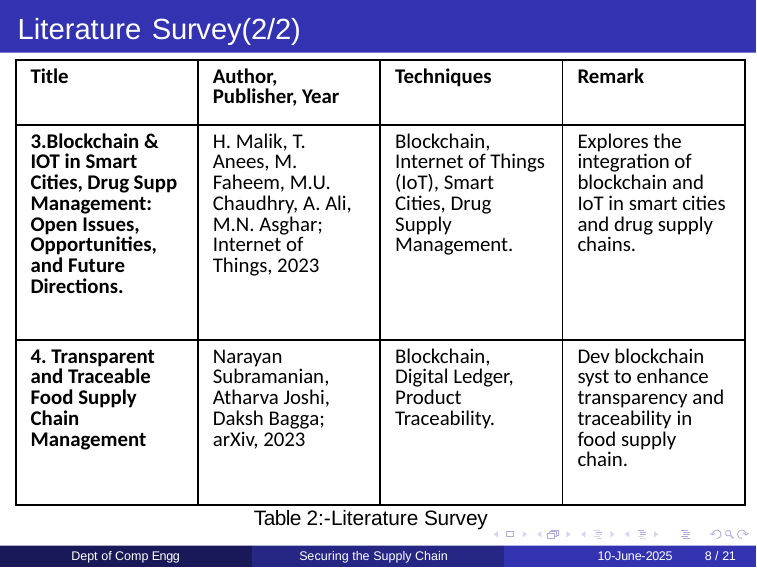

Literature Survey(2/2)
| Title | Author, Publisher, Year | Techniques | Remark |
| --- | --- | --- | --- |
| 3.Blockchain & IOT in Smart Cities, Drug Supp Management: Open Issues, Opportunities, and Future Directions. | H. Malik, T. Anees, M. Faheem, M.U. Chaudhry, A. Ali, M.N. Asghar; Internet of Things, 2023 | Blockchain, Internet of Things (IoT), Smart Cities, Drug Supply Management. | Explores the integration of blockchain and IoT in smart cities and drug supply chains. |
| 4. Transparent and Traceable Food Supply Chain Management | Narayan Subramanian, Atharva Joshi, Daksh Bagga; arXiv, 2023 | Blockchain, Digital Ledger, Product Traceability. | Dev blockchain syst to enhance transparency and traceability in food supply chain. |
Table 2:-Literature Survey

             Securing the Supply Chain
Dept of Comp Engg
10-June-2025
8 / 21